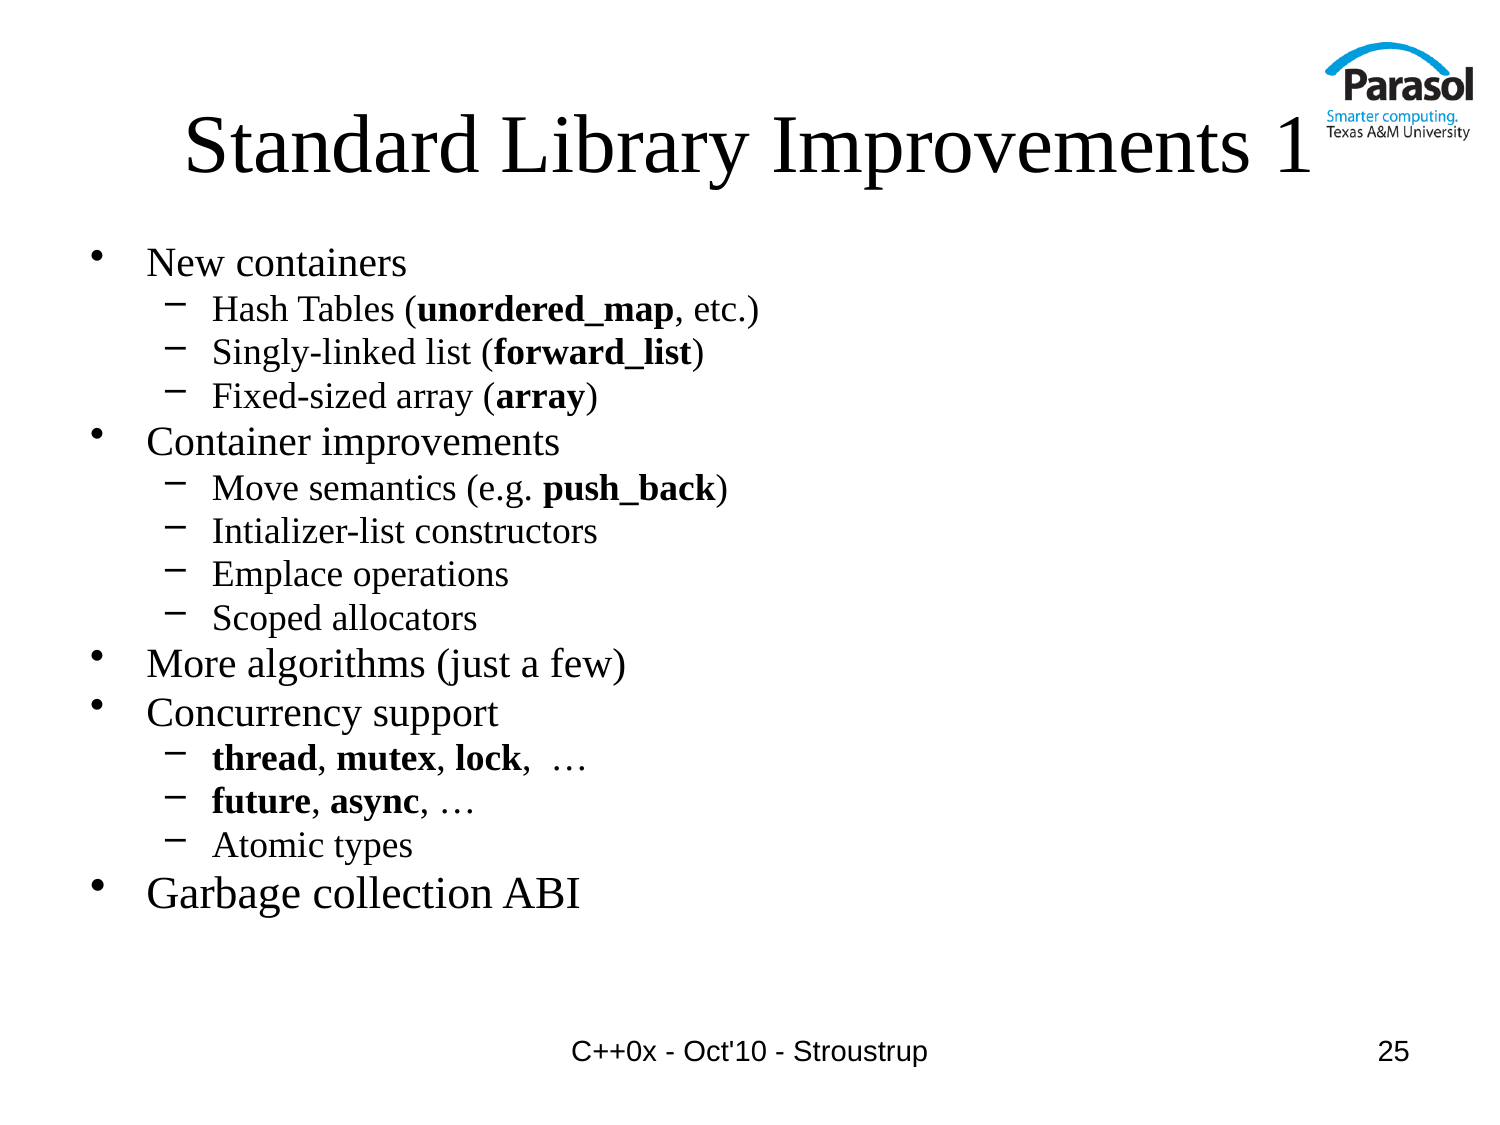

# Standard Library Improvements 1
New containers
Hash Tables (unordered_map, etc.)
Singly-linked list (forward_list)
Fixed-sized array (array)
Container improvements
Move semantics (e.g. push_back)
Intializer-list constructors
Emplace operations
Scoped allocators
More algorithms (just a few)
Concurrency support
thread, mutex, lock,  …
future, async, …
Atomic types
Garbage collection ABI

C++0x - Oct'10 - Stroustrup
25